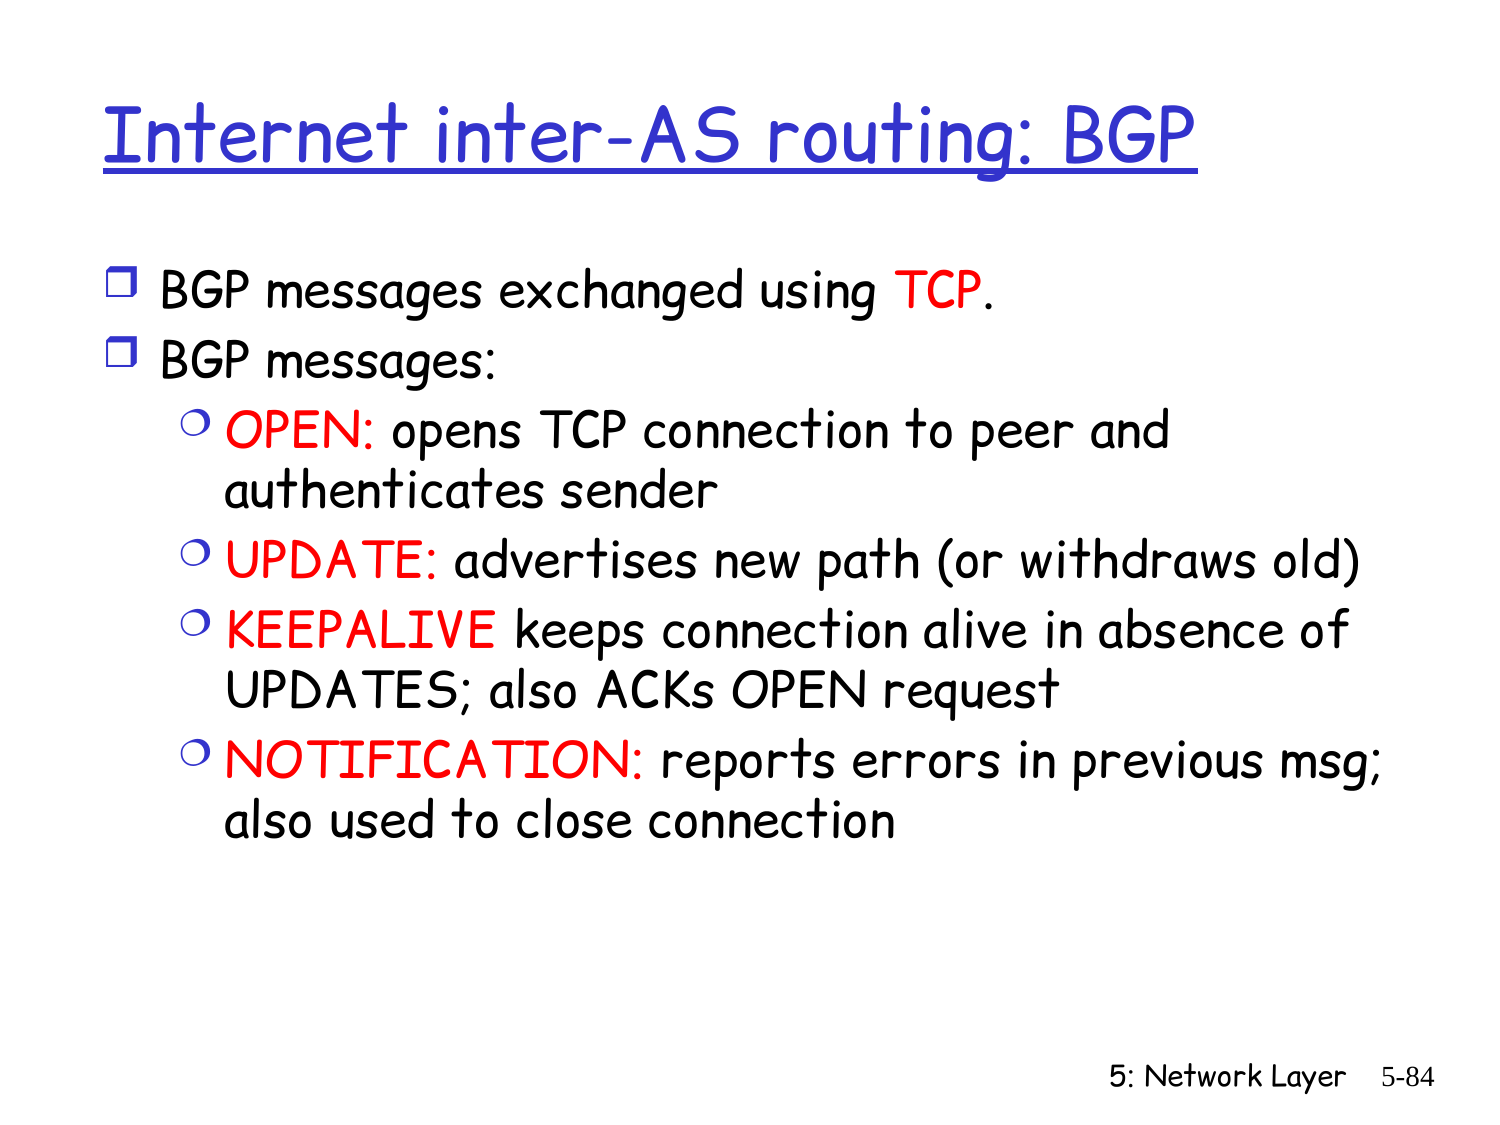

# Internet inter-AS routing: BGP
BGP messages exchanged using TCP.
BGP messages:
OPEN: opens TCP connection to peer and authenticates sender
UPDATE: advertises new path (or withdraws old)
KEEPALIVE keeps connection alive in absence of UPDATES; also ACKs OPEN request
NOTIFICATION: reports errors in previous msg; also used to close connection
5: Network Layer
5-84